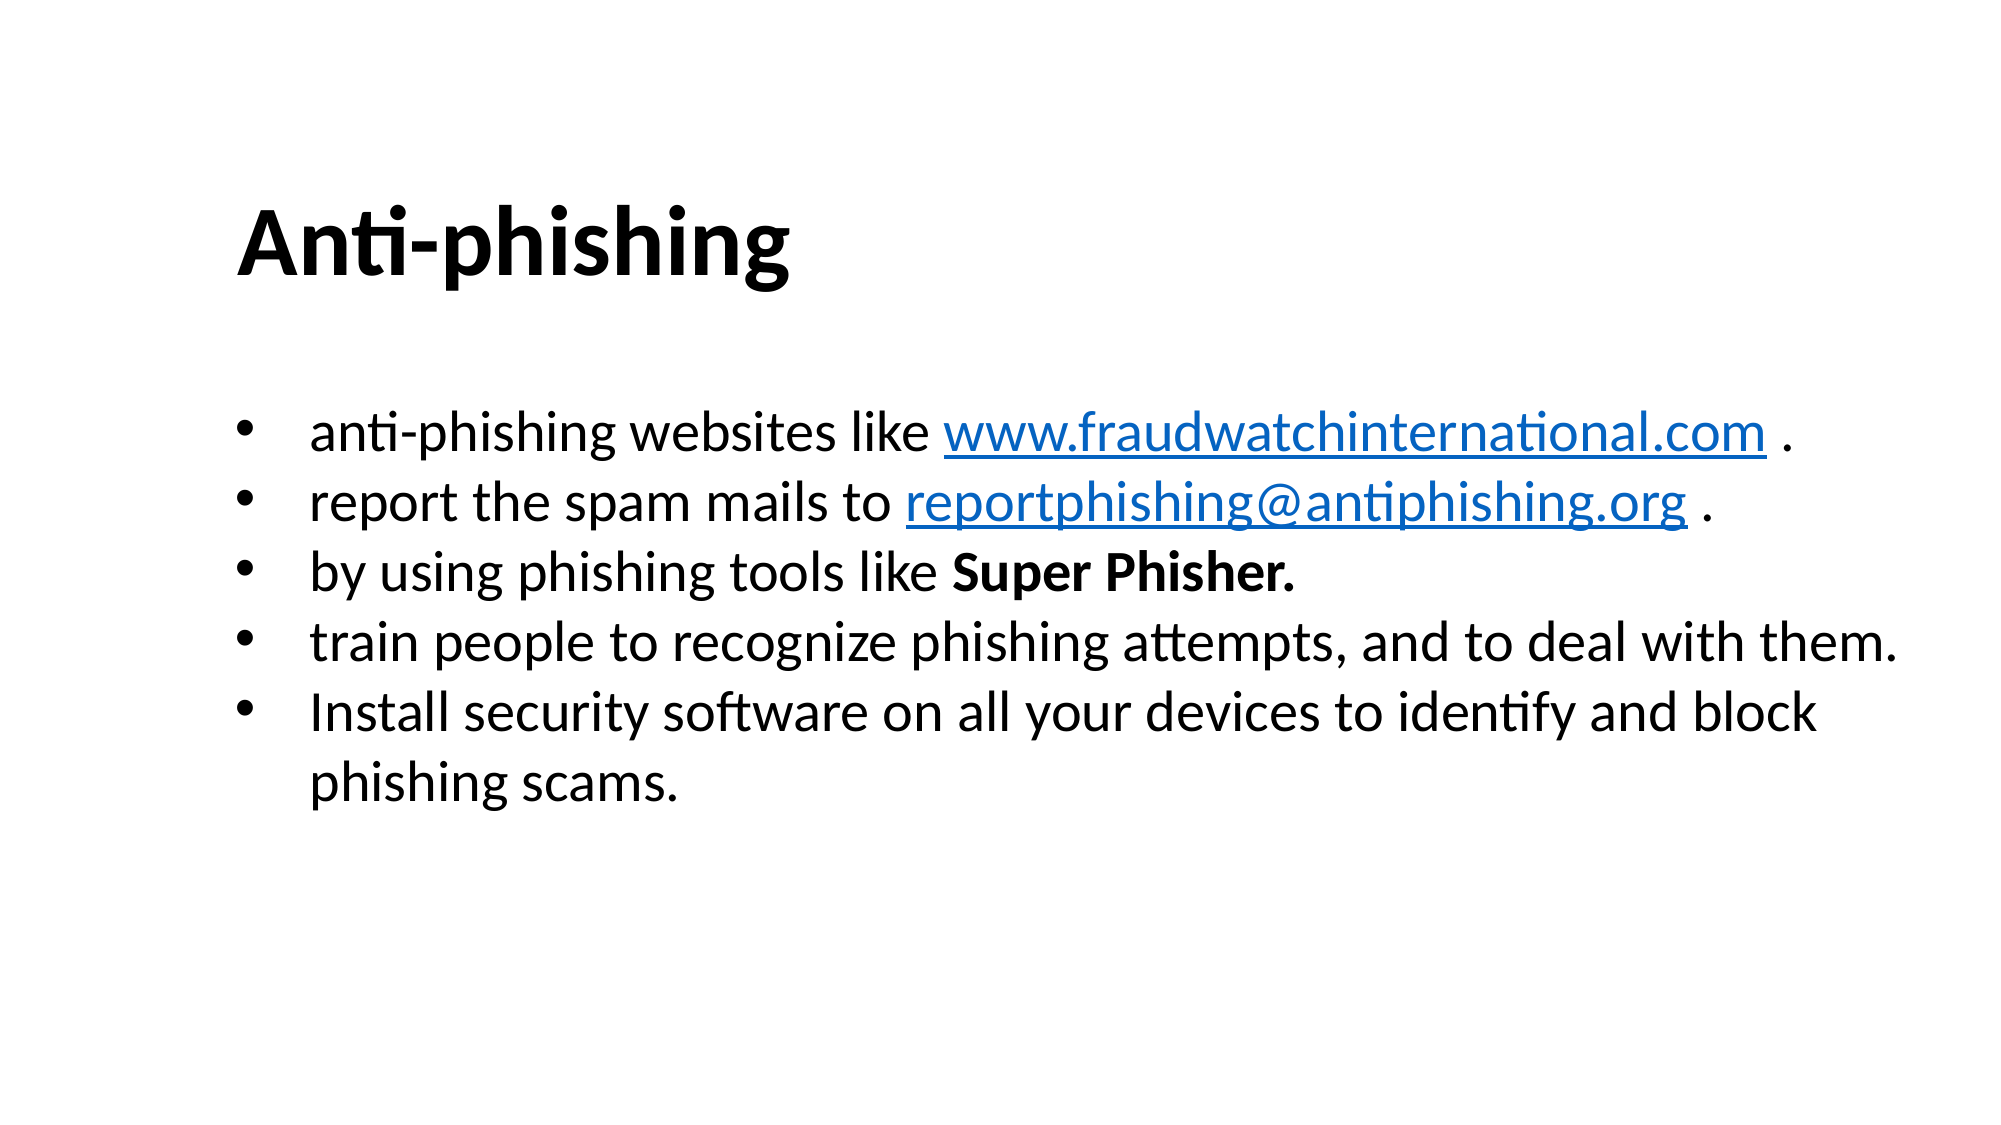

Anti-phishing
anti-phishing websites like www.fraudwatchinternational.com .
report the spam mails to reportphishing@antiphishing.org .
by using phishing tools like Super Phisher.
train people to recognize phishing attempts, and to deal with them.
Install security software on all your devices to identify and block phishing scams.